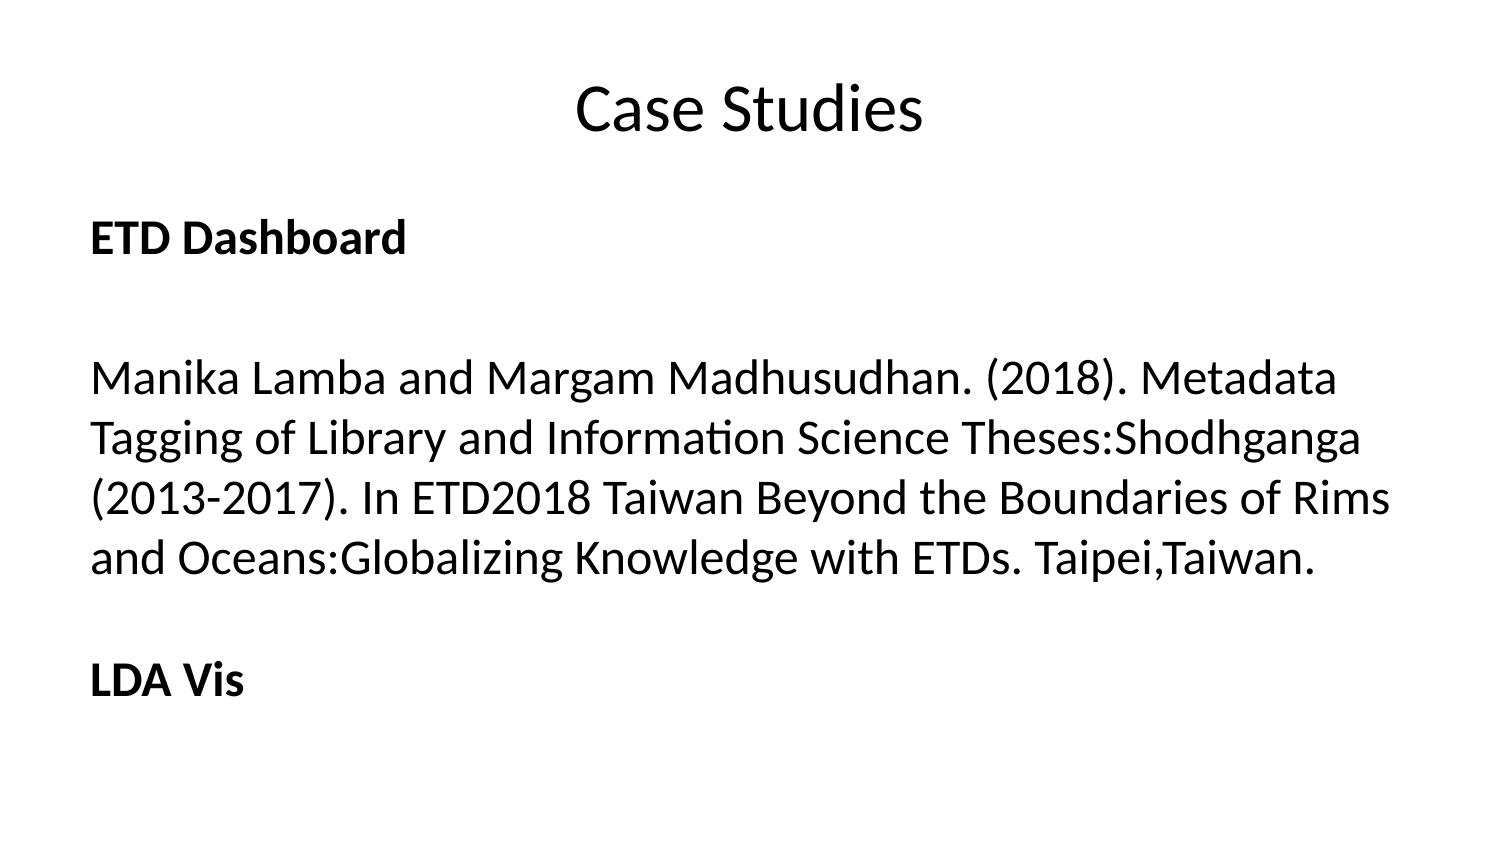

# Case Studies
ETD Dashboard

Manika Lamba and Margam Madhusudhan. (2018). Metadata Tagging of Library and Information Science Theses:Shodhganga (2013-2017). In ETD2018 Taiwan Beyond the Boundaries of Rims and Oceans:Globalizing Knowledge with ETDs. Taipei,Taiwan.
LDA Vis

Bar Graph

Correlation Vis